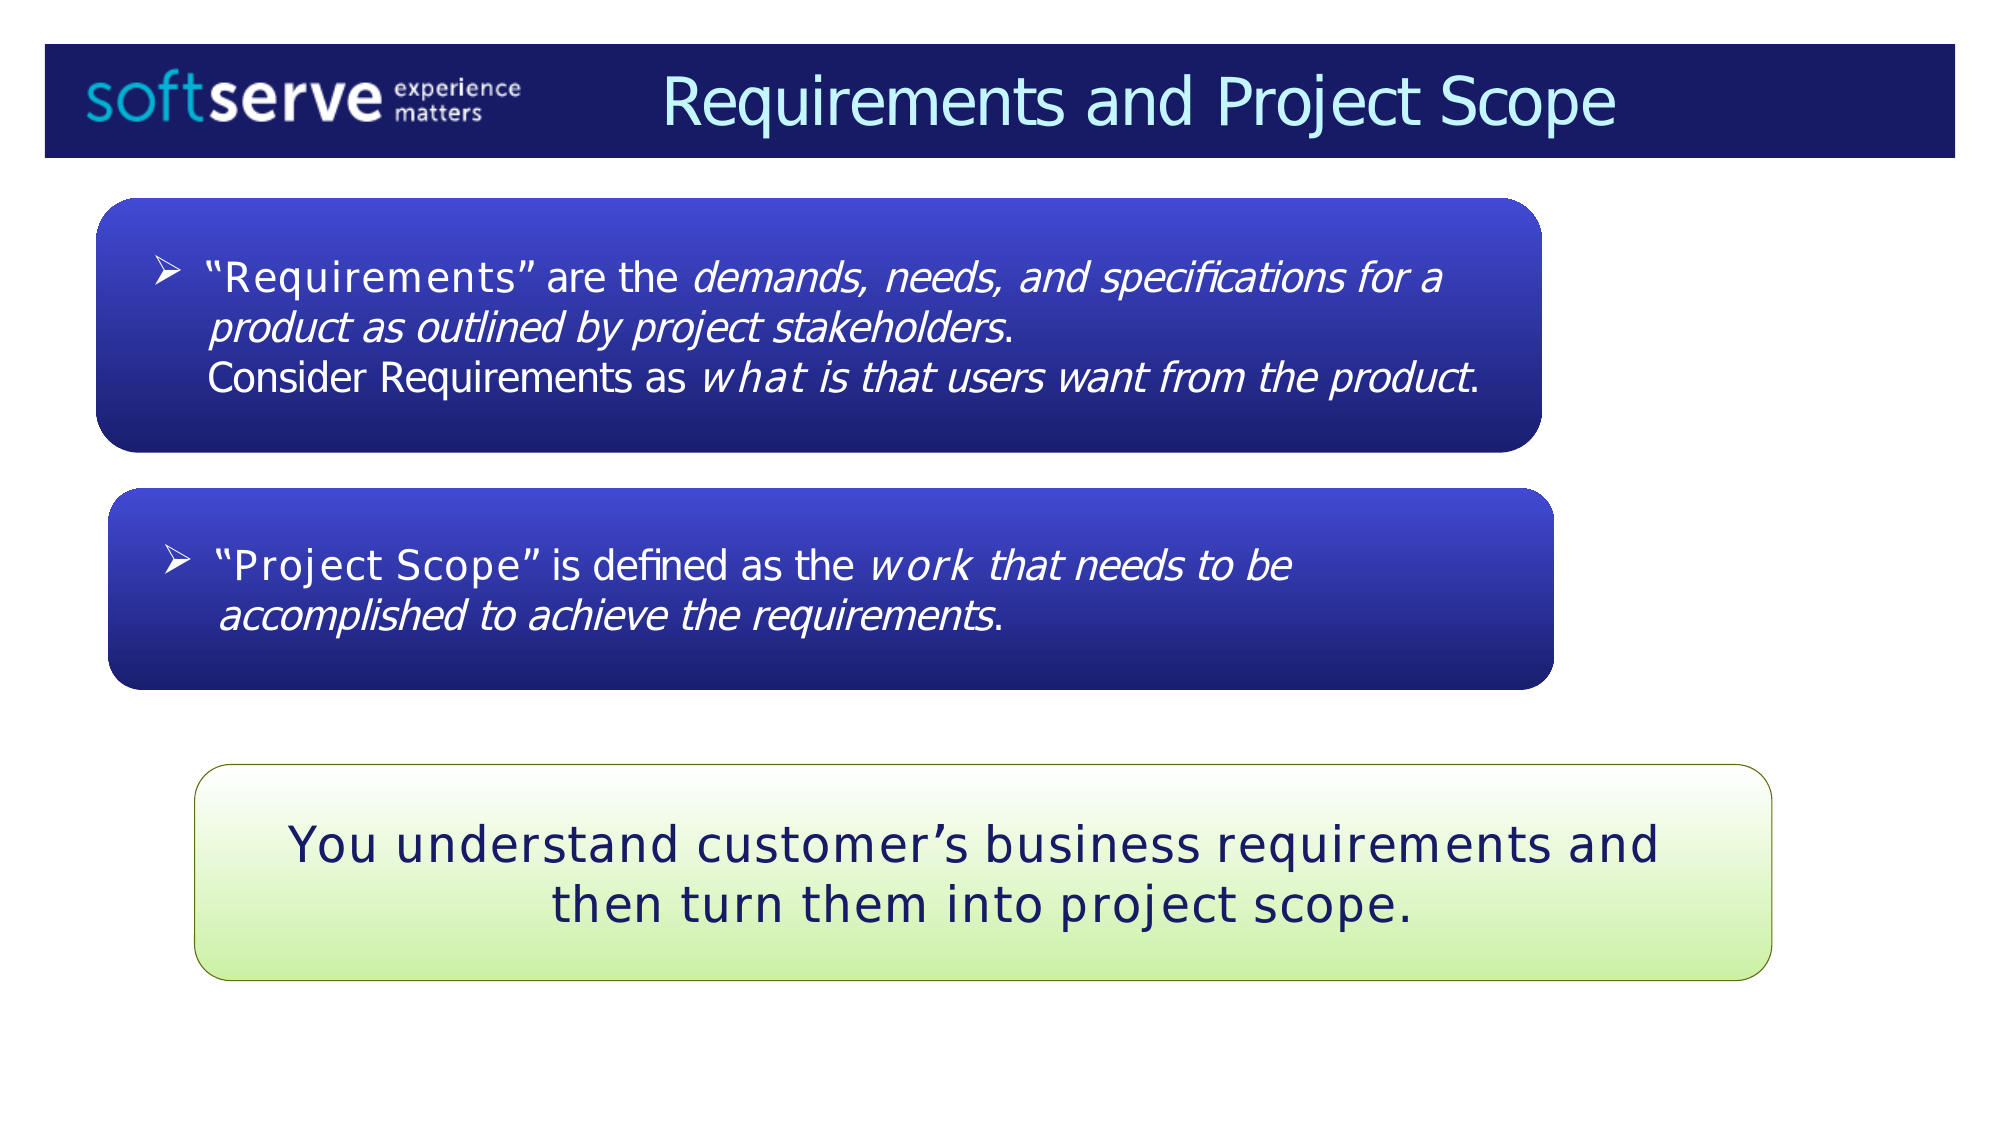

Requirements and Project Scope
“Requirements” are the demands, needs, and specifications for a product as outlined by project stakeholders.
Consider Requirements as what is that users want from the product.
“Project Scope” is defined as the work that needs to be accomplished to achieve the requirements.
You understand customer’s business requirements and
then turn them into project scope.